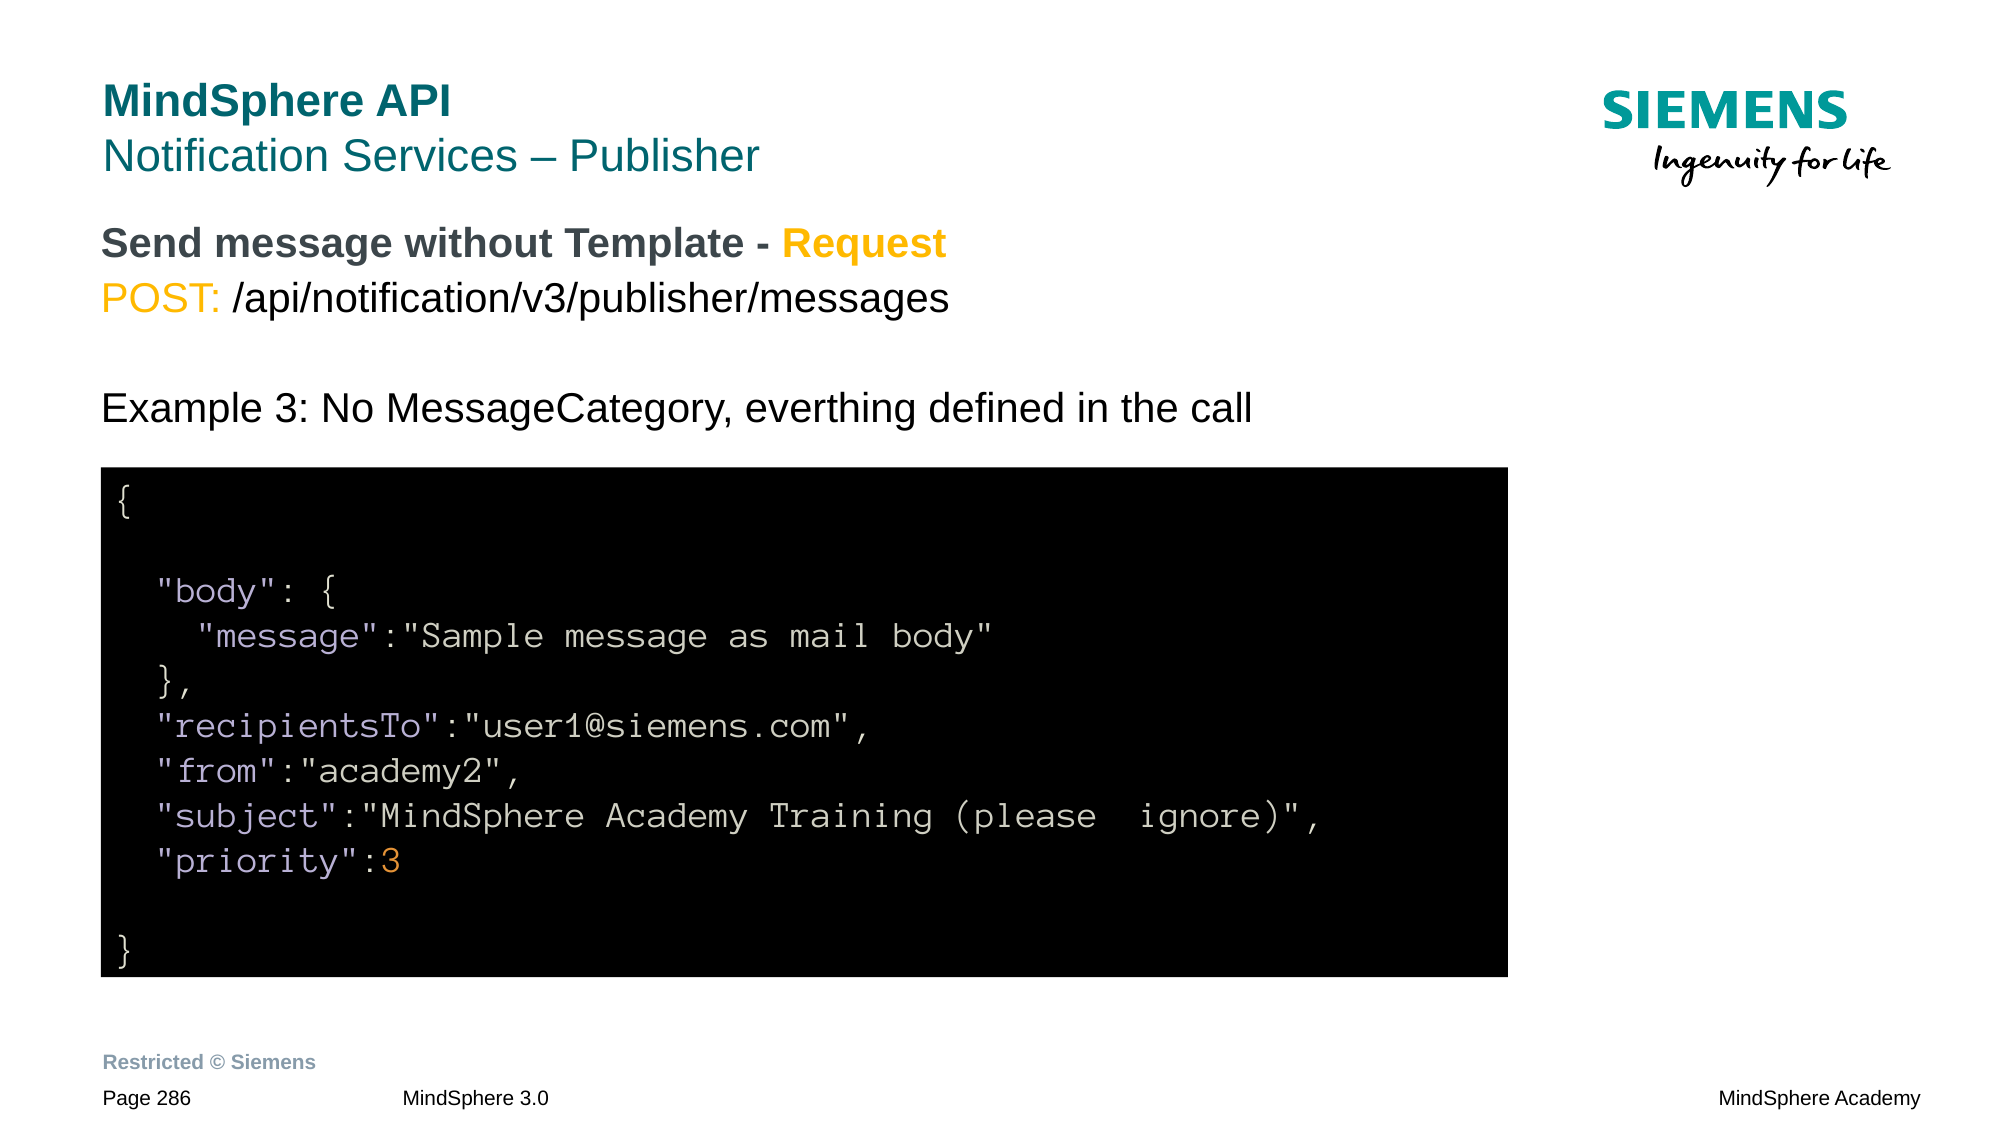

# MindSphere API Notification Services – Publisher
Send message without Template - Request
POST: /api/notification/v3/publisher/messages

Example 3: No MessageCategory, everthing defined in the call

{

  "body": {
    "message":"Sample message as mail body"
  },
  "recipientsTo":"user1@siemens.com",
  "from":"academy2",
  "subject":"MindSphere Academy Training (please  ignore)",
  "priority":3

}